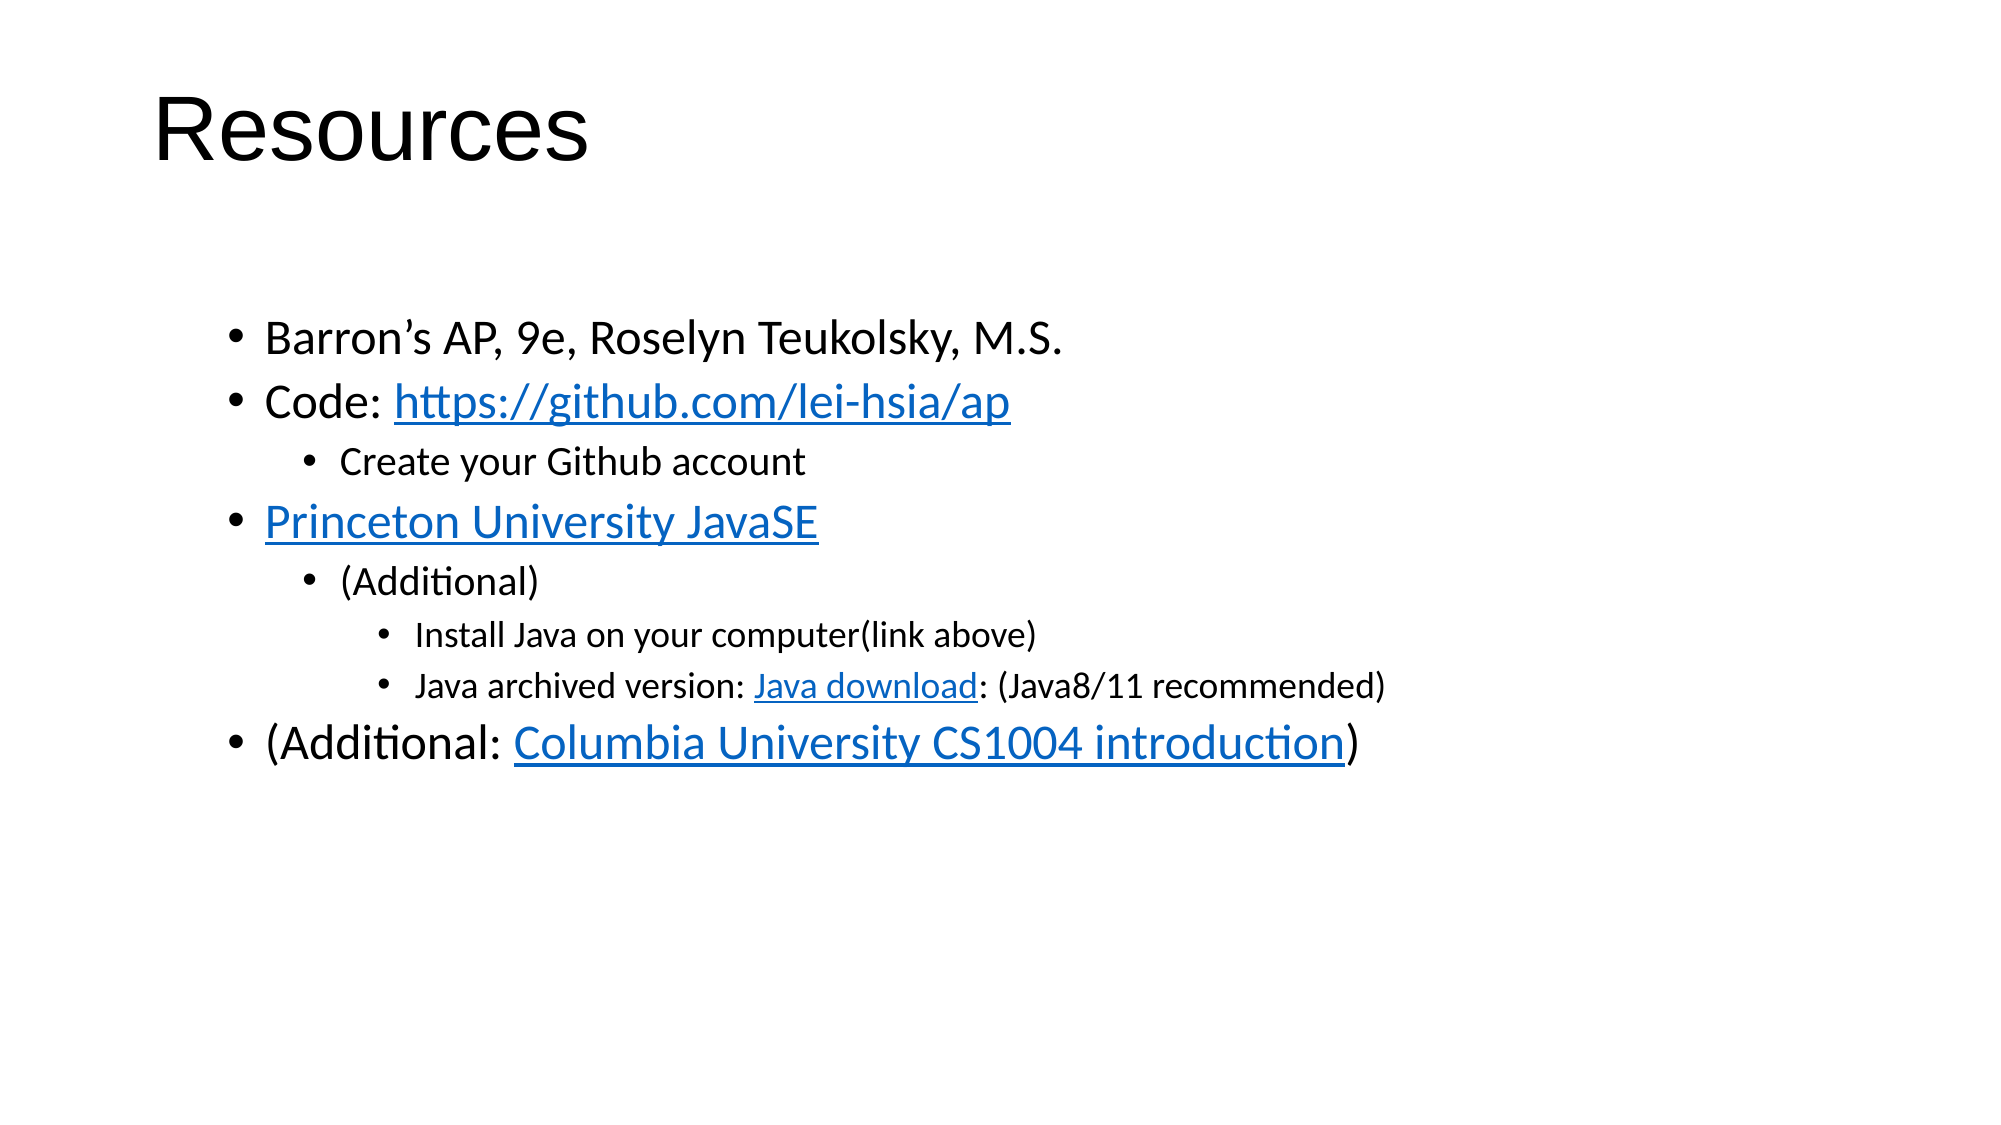

# Resources

Barron’s AP, 9e, Roselyn Teukolsky, M.S.
Code: https://github.com/lei-hsia/ap
Create your Github account
Princeton University JavaSE
(Additional)
Install Java on your computer(link above)
Java archived version: Java download: (Java8/11 recommended)
(Additional: Columbia University CS1004 introduction)